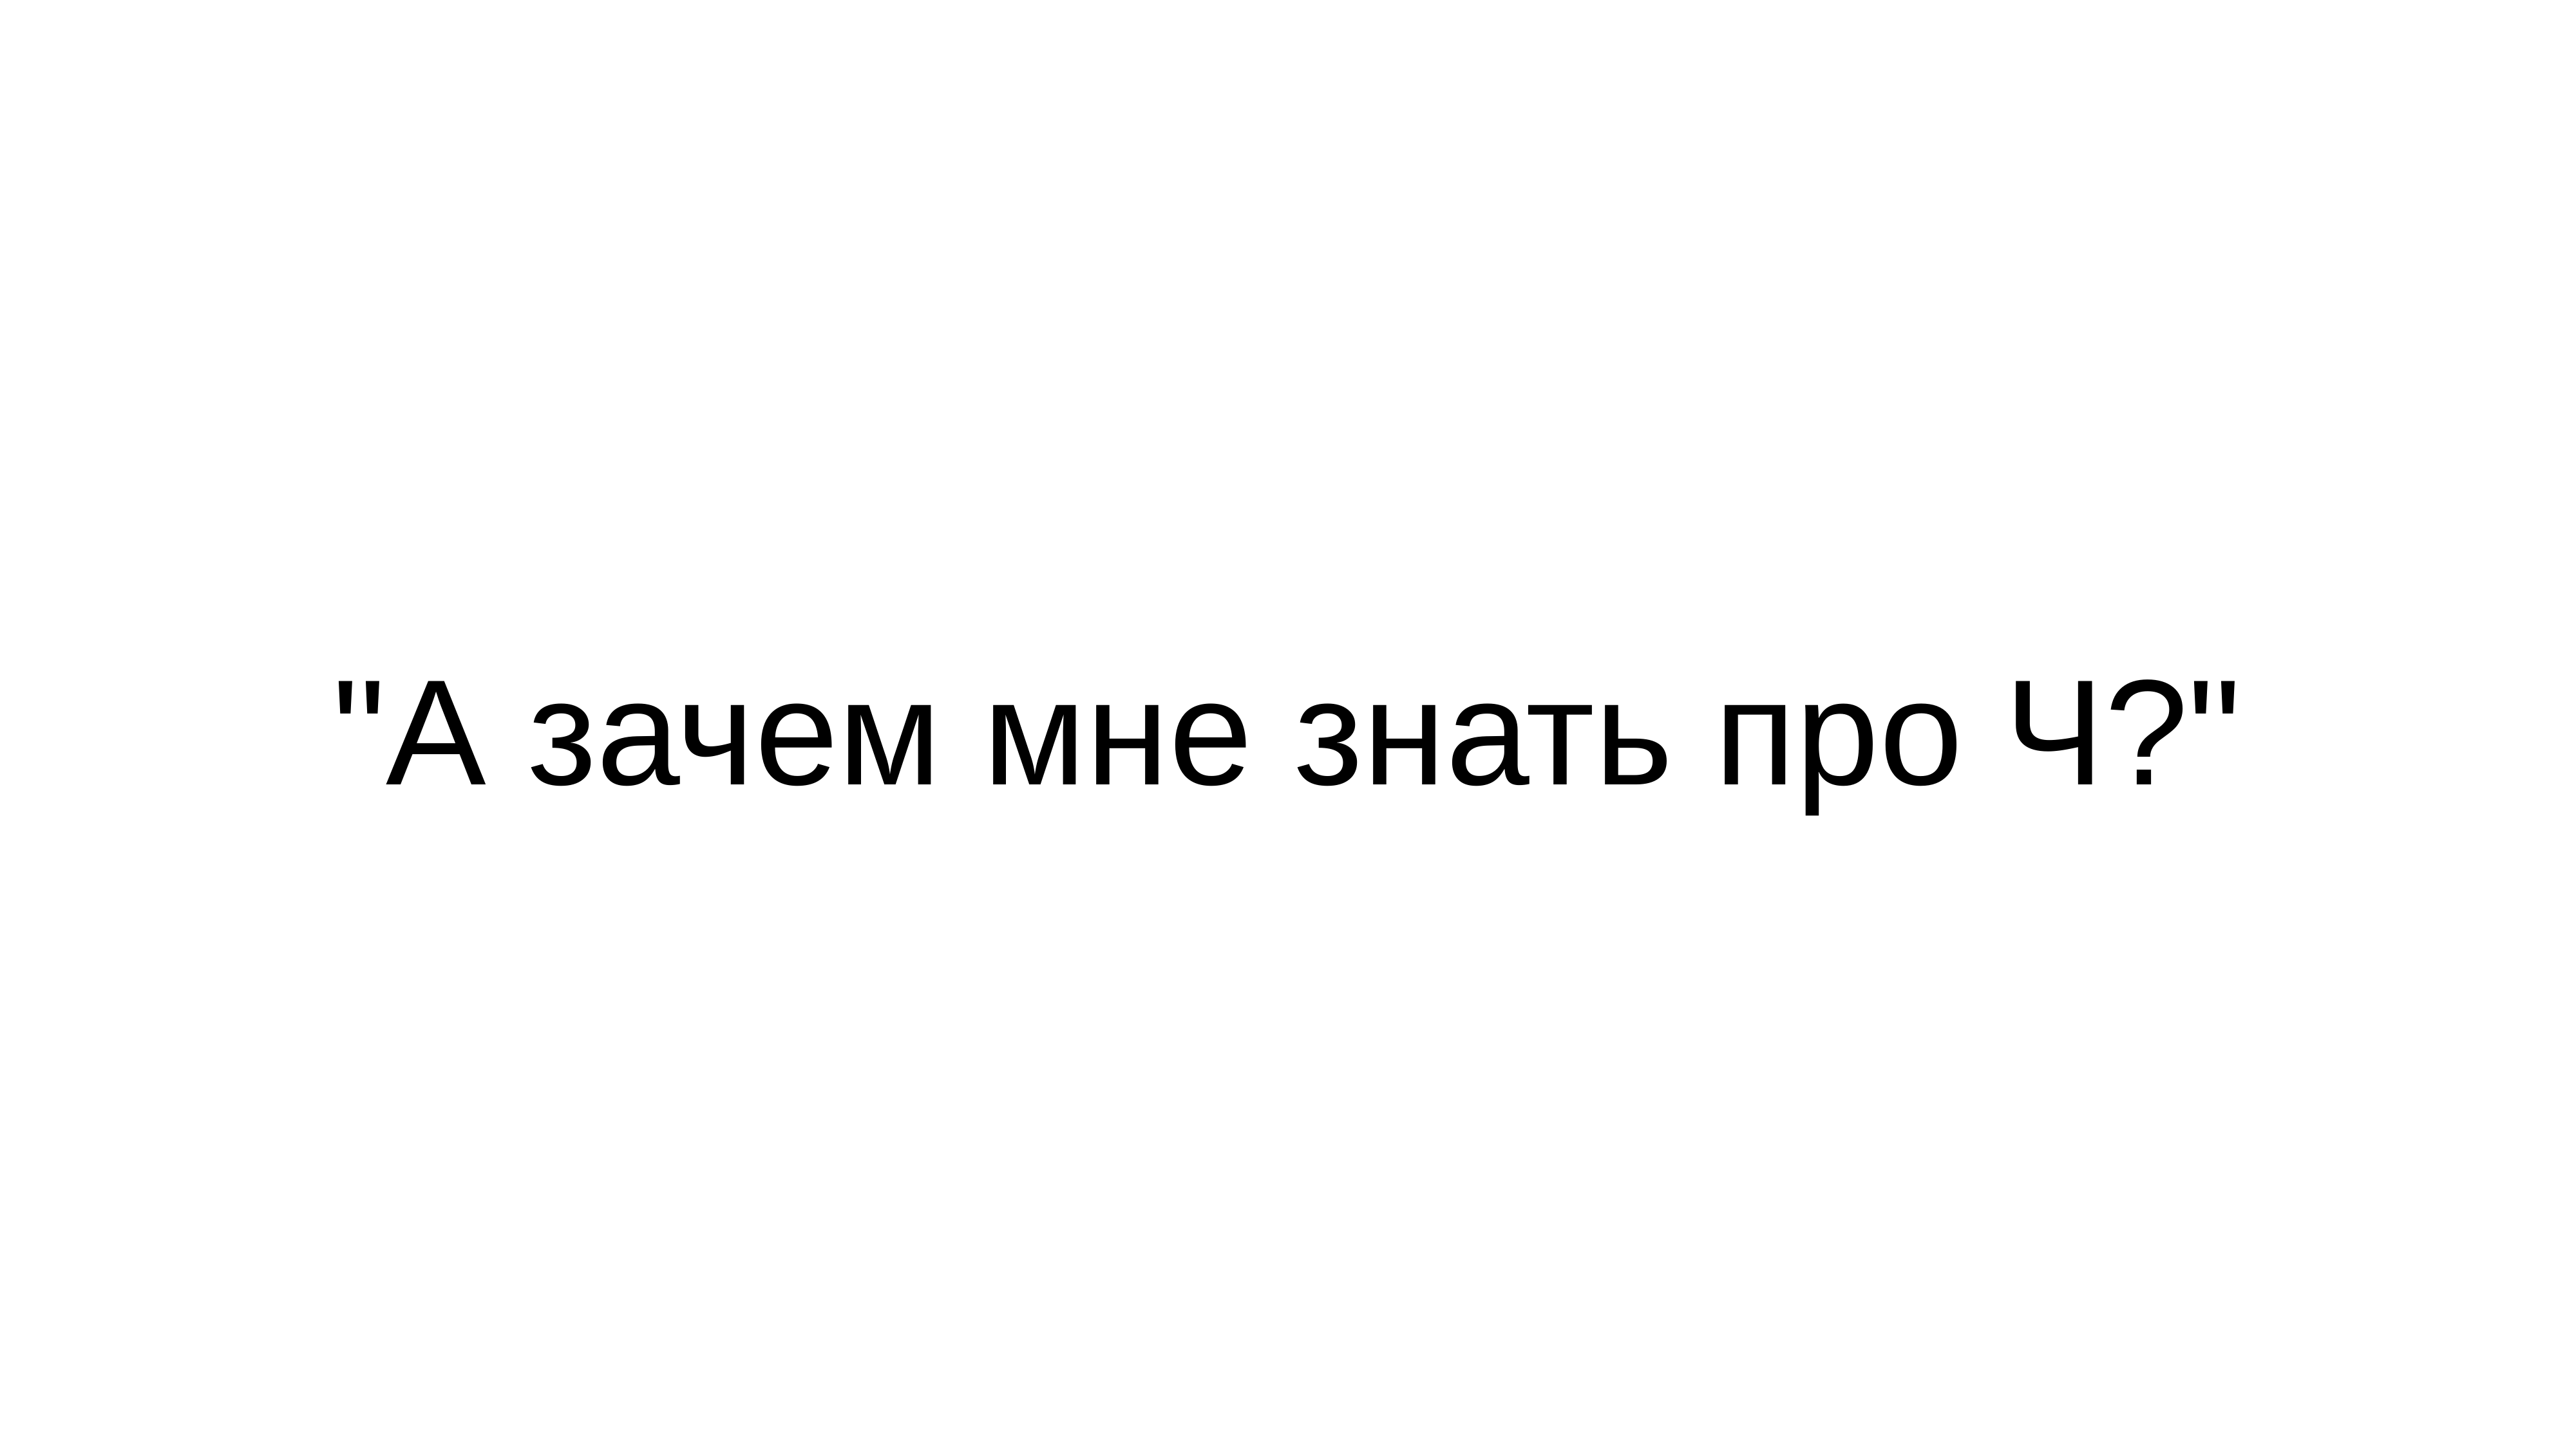

18
# "А зачем мне знать про Ч?"